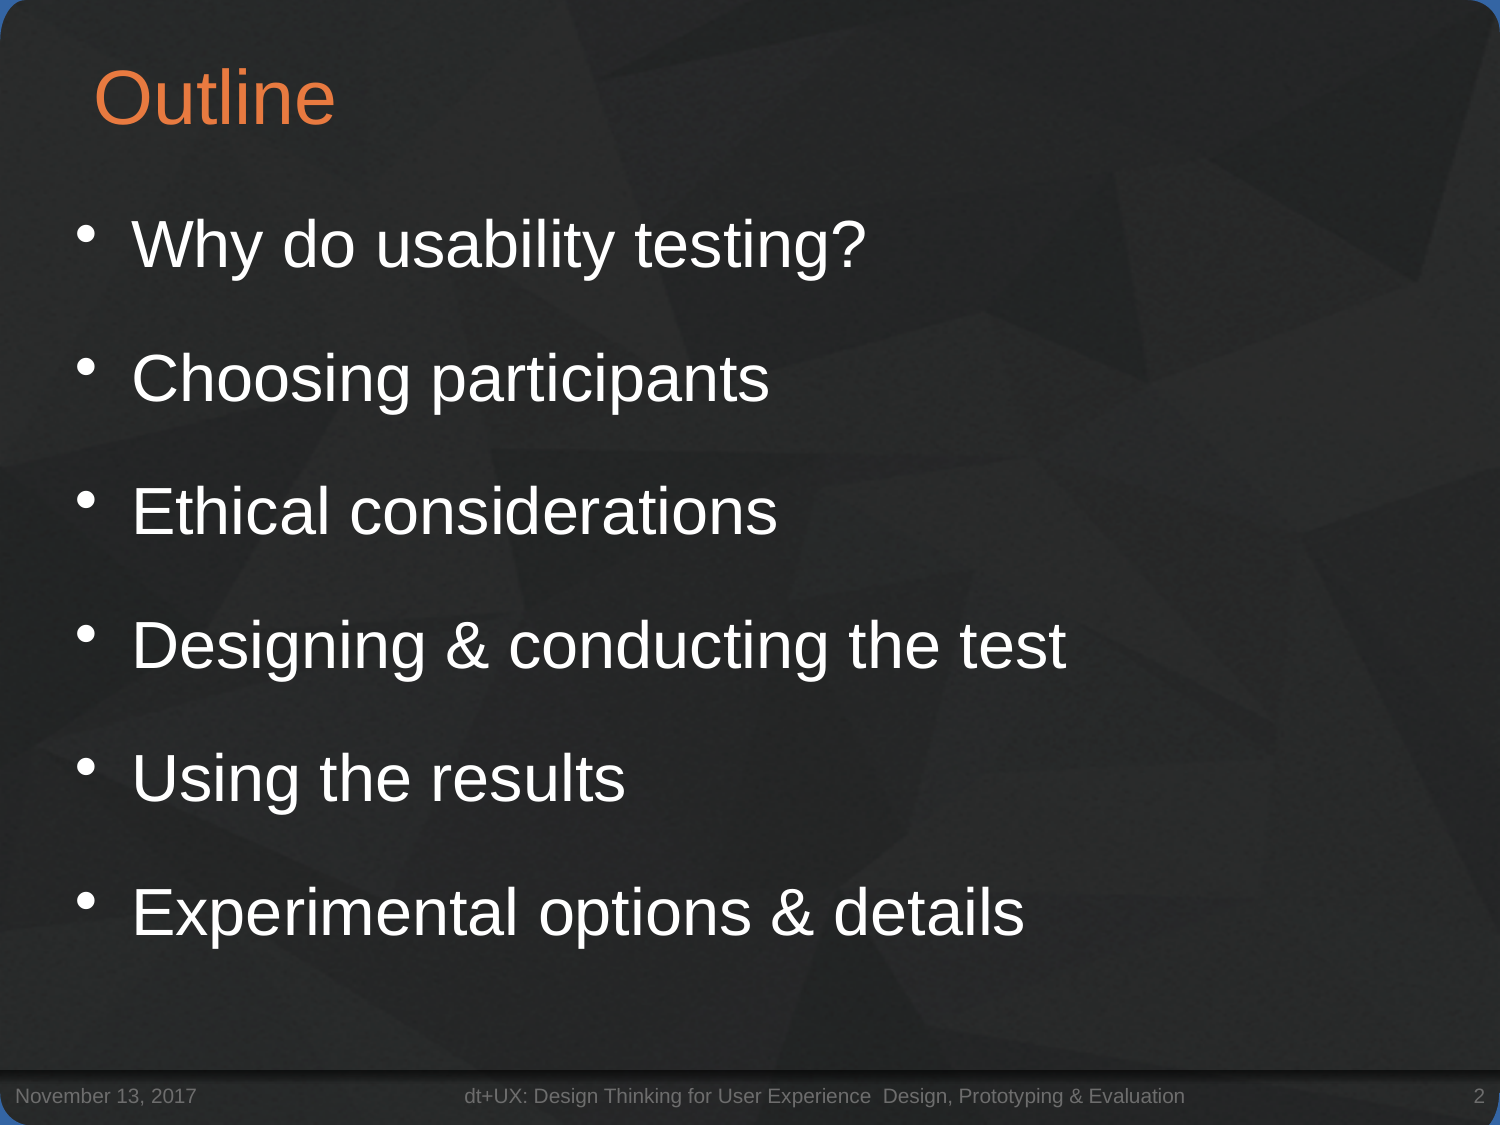

# Outline
Why do usability testing?
Choosing participants
Ethical considerations
Designing & conducting the test
Using the results
Experimental options & details
November 13, 2017
dt+UX: Design Thinking for User Experience  Design, Prototyping & Evaluation
2